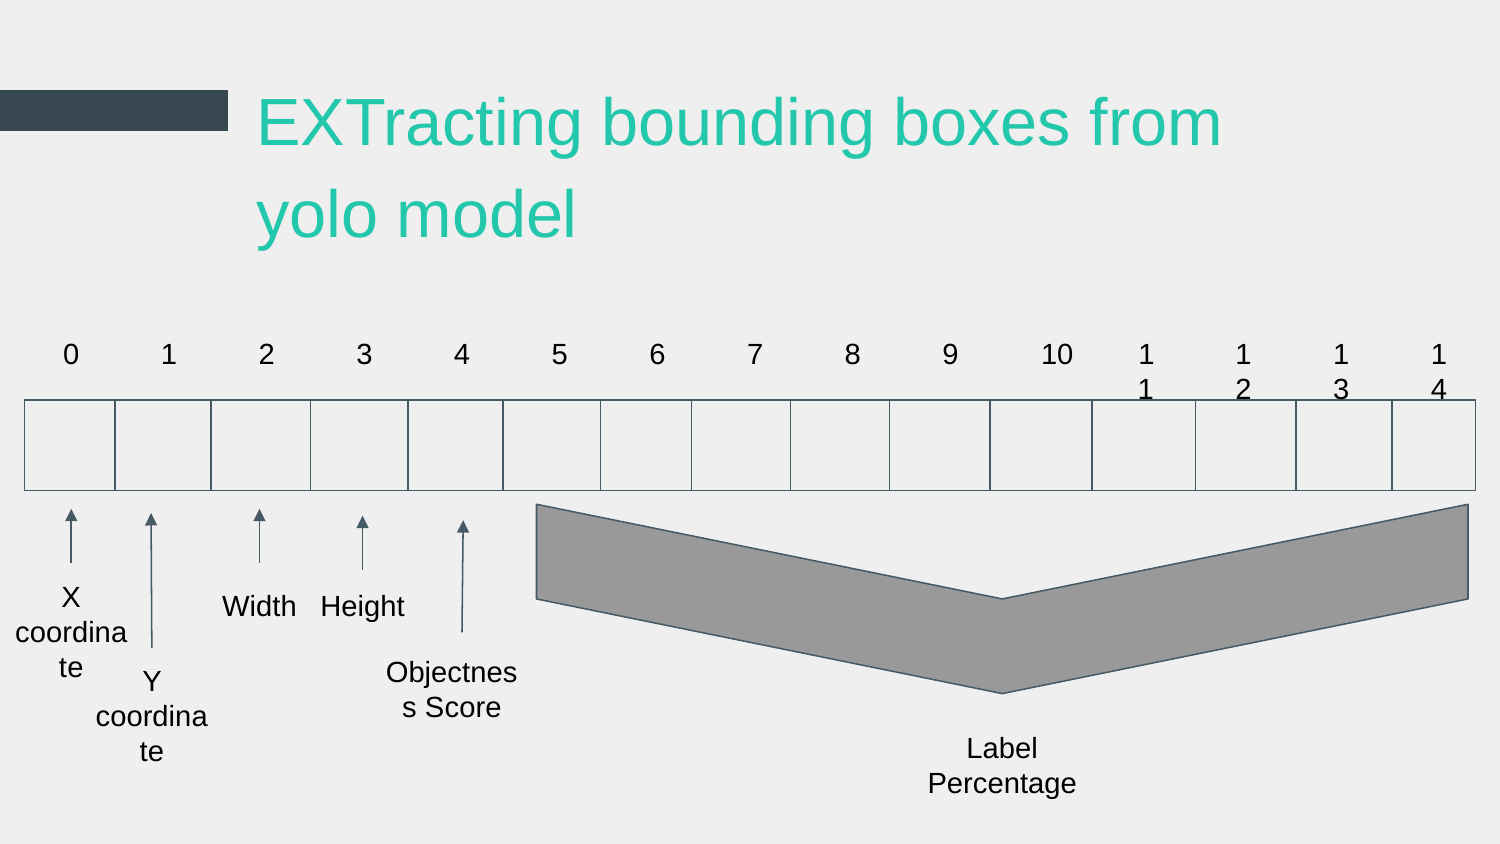

# EXTracting bounding boxes from yolo model

0
1
2
3
4
5
6
7
8
9
10
11
12
13
14

X coordinate
Width
Height
Objectness Score
Y coordinate
Label Percentage